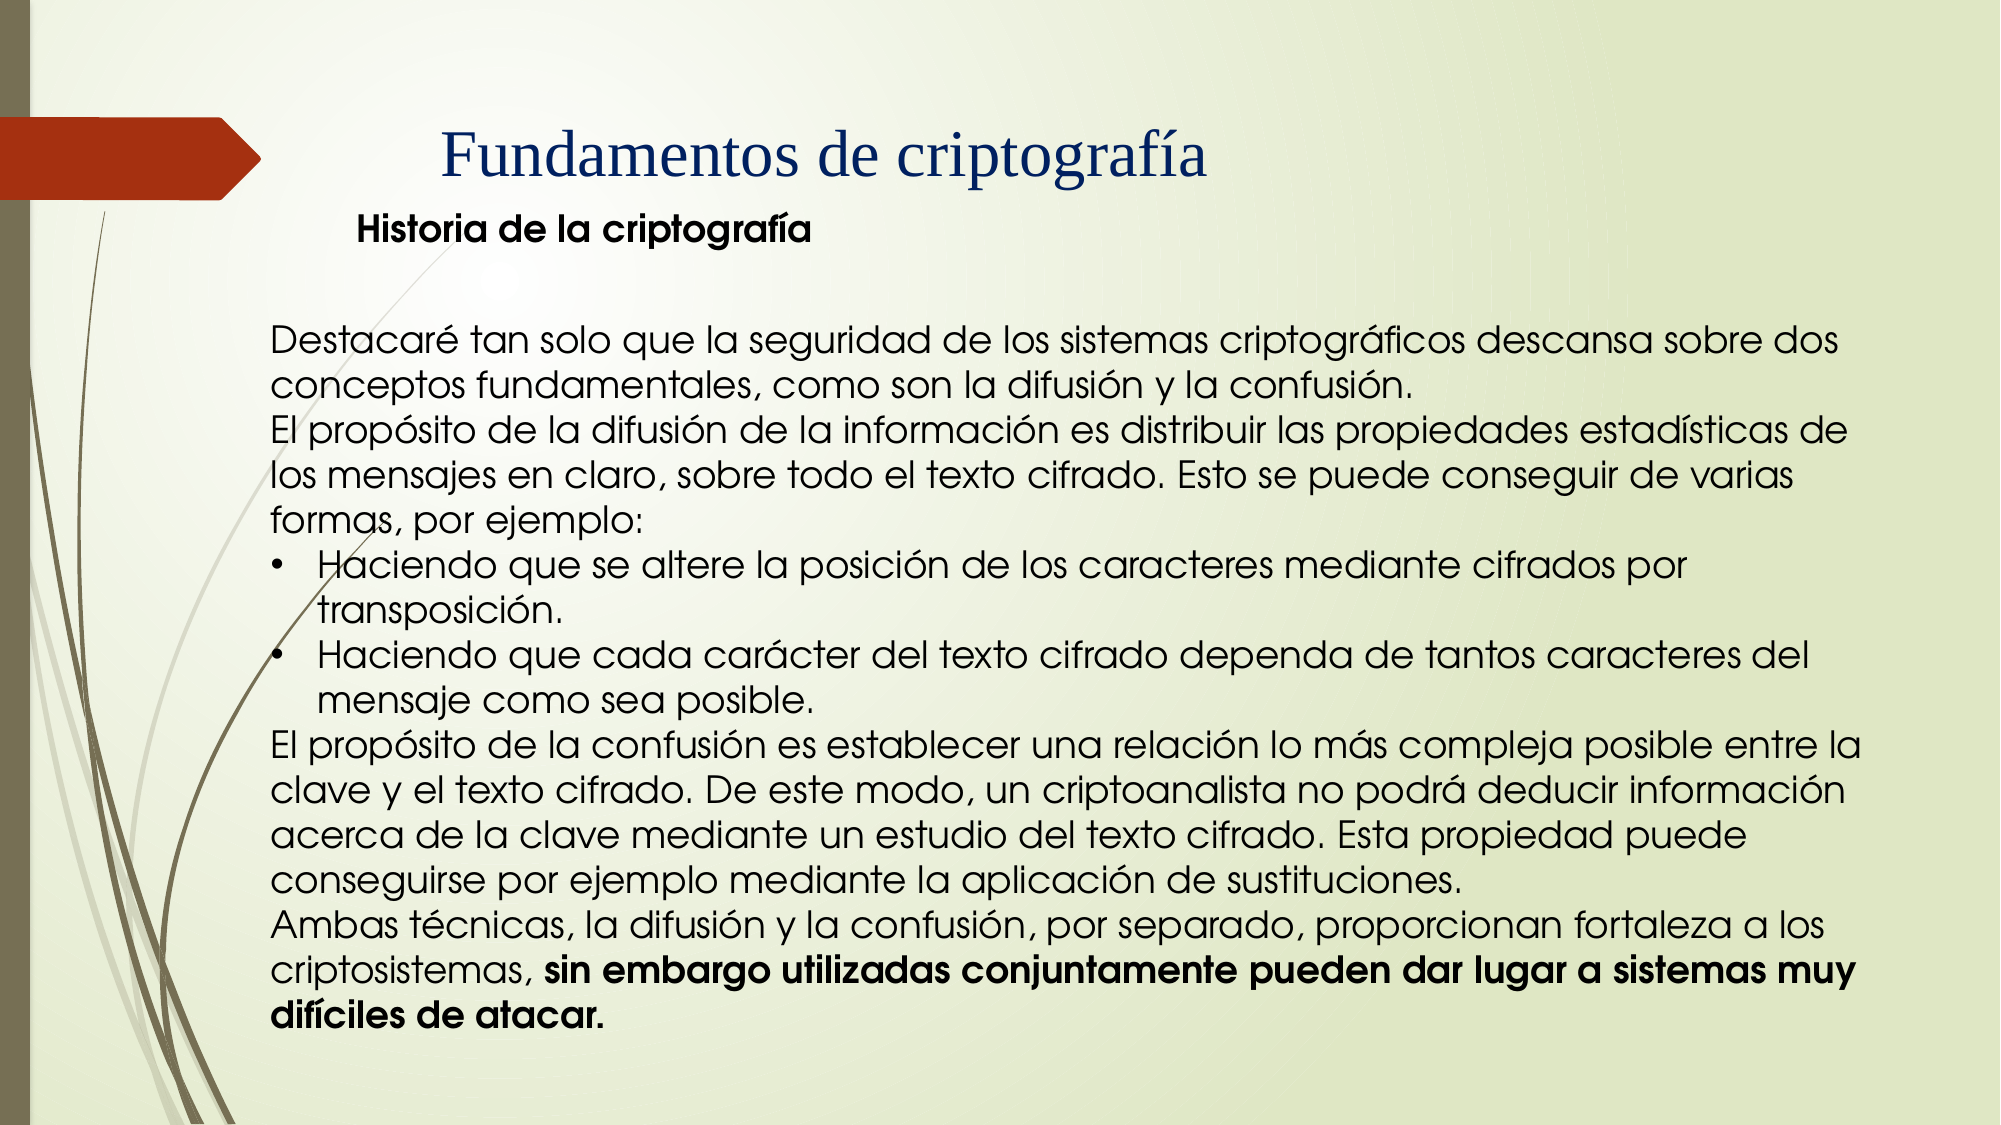

# Fundamentos de criptografía
Historia de la criptografía
Destacaré tan solo que la seguridad de los sistemas criptográficos descansa sobre dos conceptos fundamentales, como son la difusión y la confusión.
El propósito de la difusión de la información es distribuir las propiedades estadísticas de los mensajes en claro, sobre todo el texto cifrado. Esto se puede conseguir de varias formas, por ejemplo:
Haciendo que se altere la posición de los caracteres mediante cifrados por transposición.
Haciendo que cada carácter del texto cifrado dependa de tantos caracteres del mensaje como sea posible.
El propósito de la confusión es establecer una relación lo más compleja posible entre la clave y el texto cifrado. De este modo, un criptoanalista no podrá deducir información acerca de la clave mediante un estudio del texto cifrado. Esta propiedad puede conseguirse por ejemplo mediante la aplicación de sustituciones.
Ambas técnicas, la difusión y la confusión, por separado, proporcionan fortaleza a los criptosistemas, sin embargo utilizadas conjuntamente pueden dar lugar a sistemas muy difíciles de atacar.